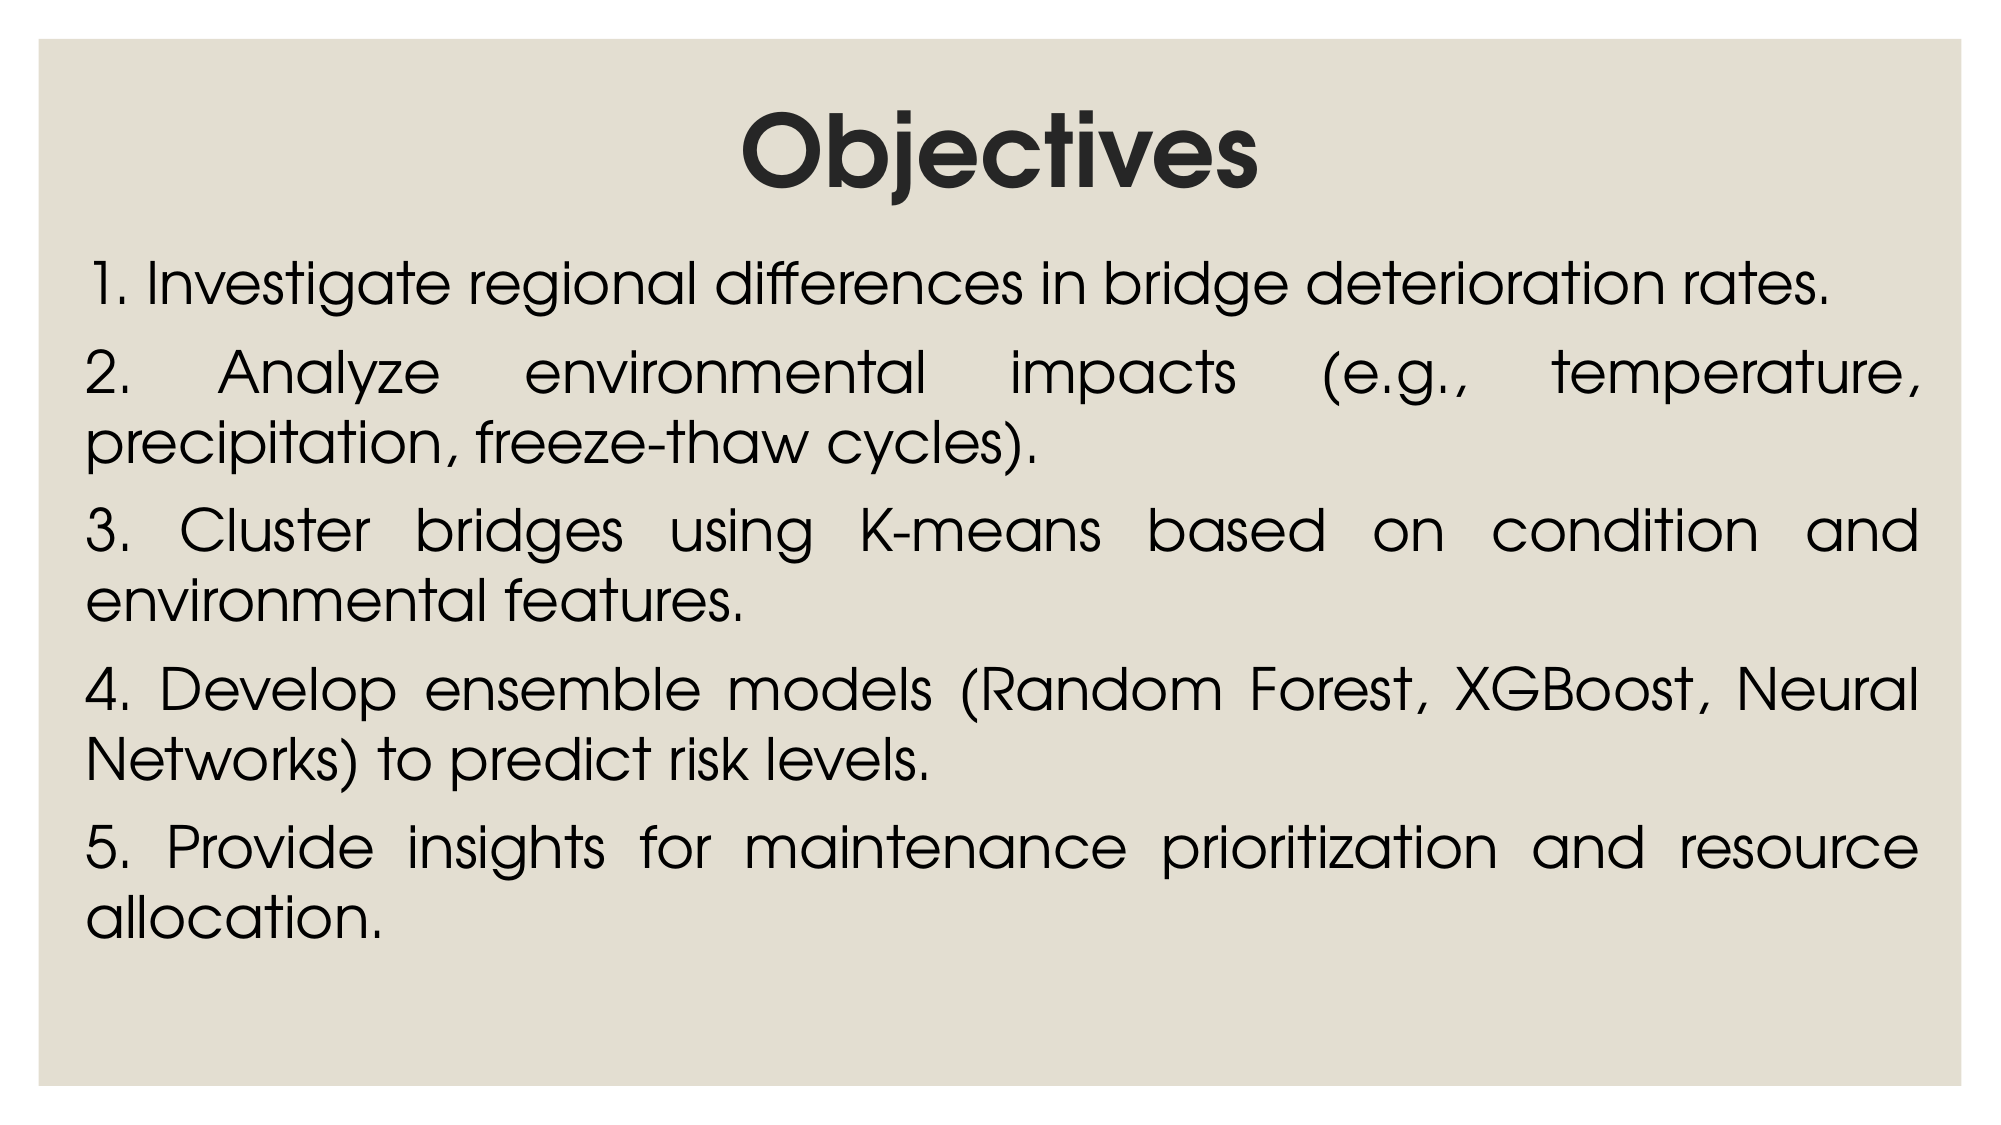

# Objectives
1. Investigate regional differences in bridge deterioration rates.
2. Analyze environmental impacts (e.g., temperature, precipitation, freeze-thaw cycles).
3. Cluster bridges using K-means based on condition and environmental features.
4. Develop ensemble models (Random Forest, XGBoost, Neural Networks) to predict risk levels.
5. Provide insights for maintenance prioritization and resource allocation.